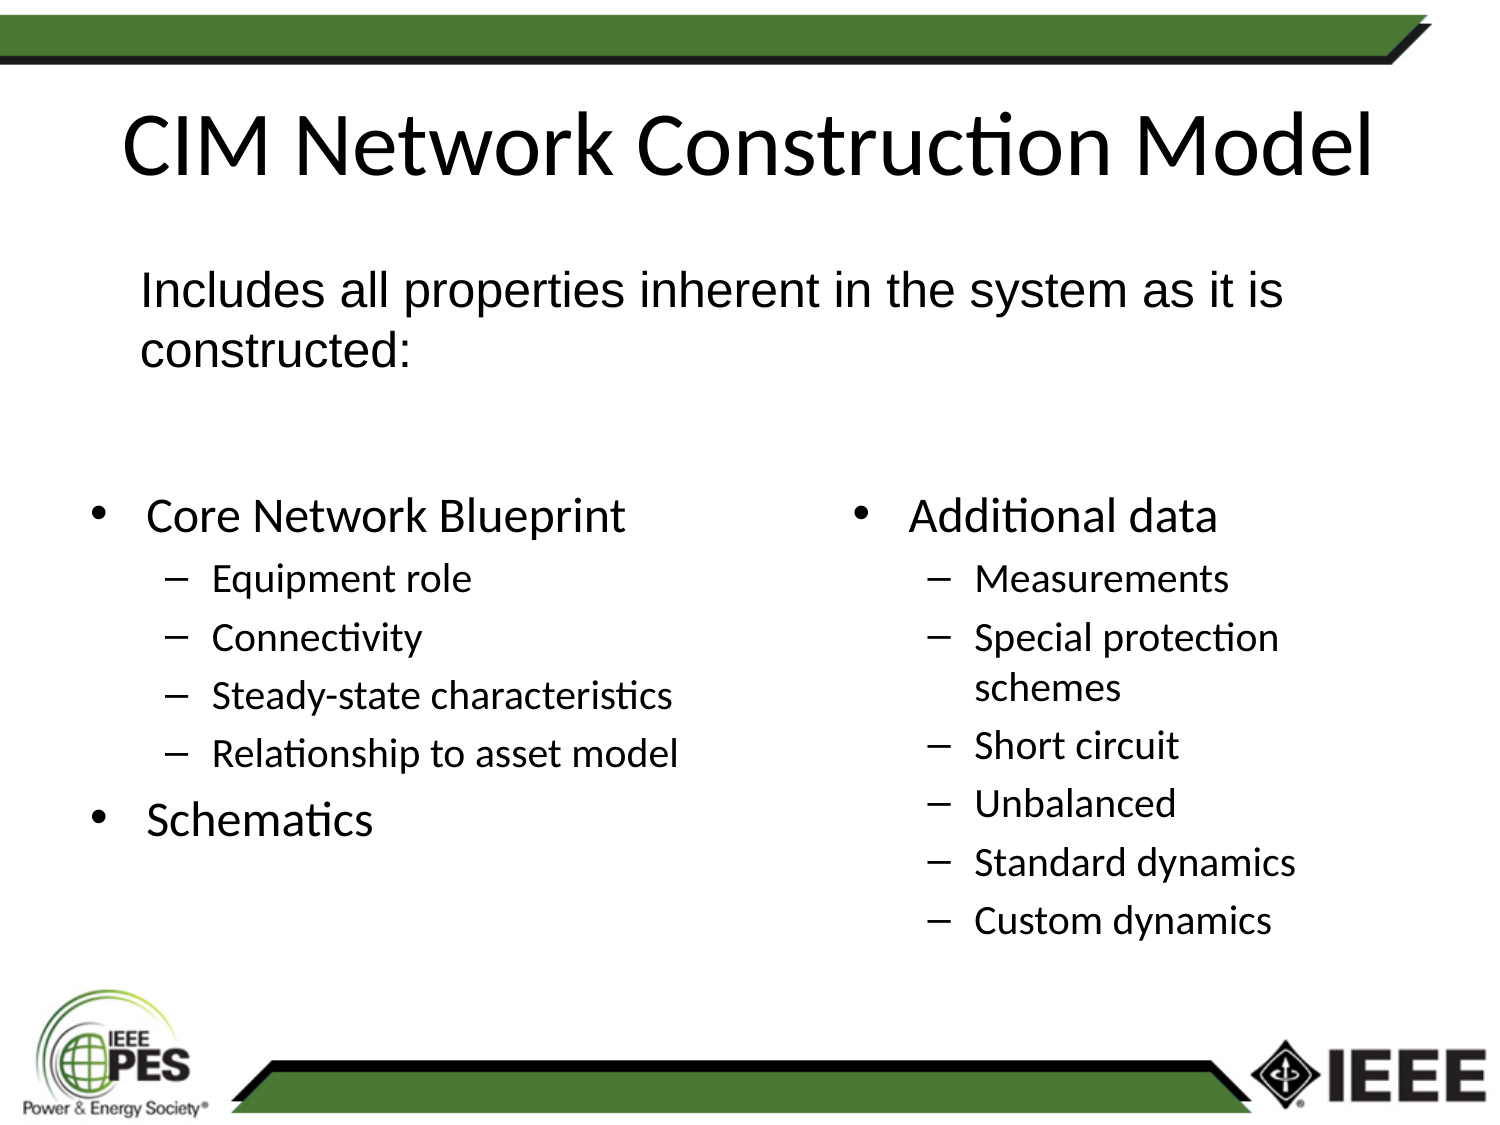

# CIM Network Construction Model
Includes all properties inherent in the system as it is constructed:
Core Network Blueprint
Equipment role
Connectivity
Steady-state characteristics
Relationship to asset model
Schematics
Additional data
Measurements
Special protection schemes
Short circuit
Unbalanced
Standard dynamics
Custom dynamics